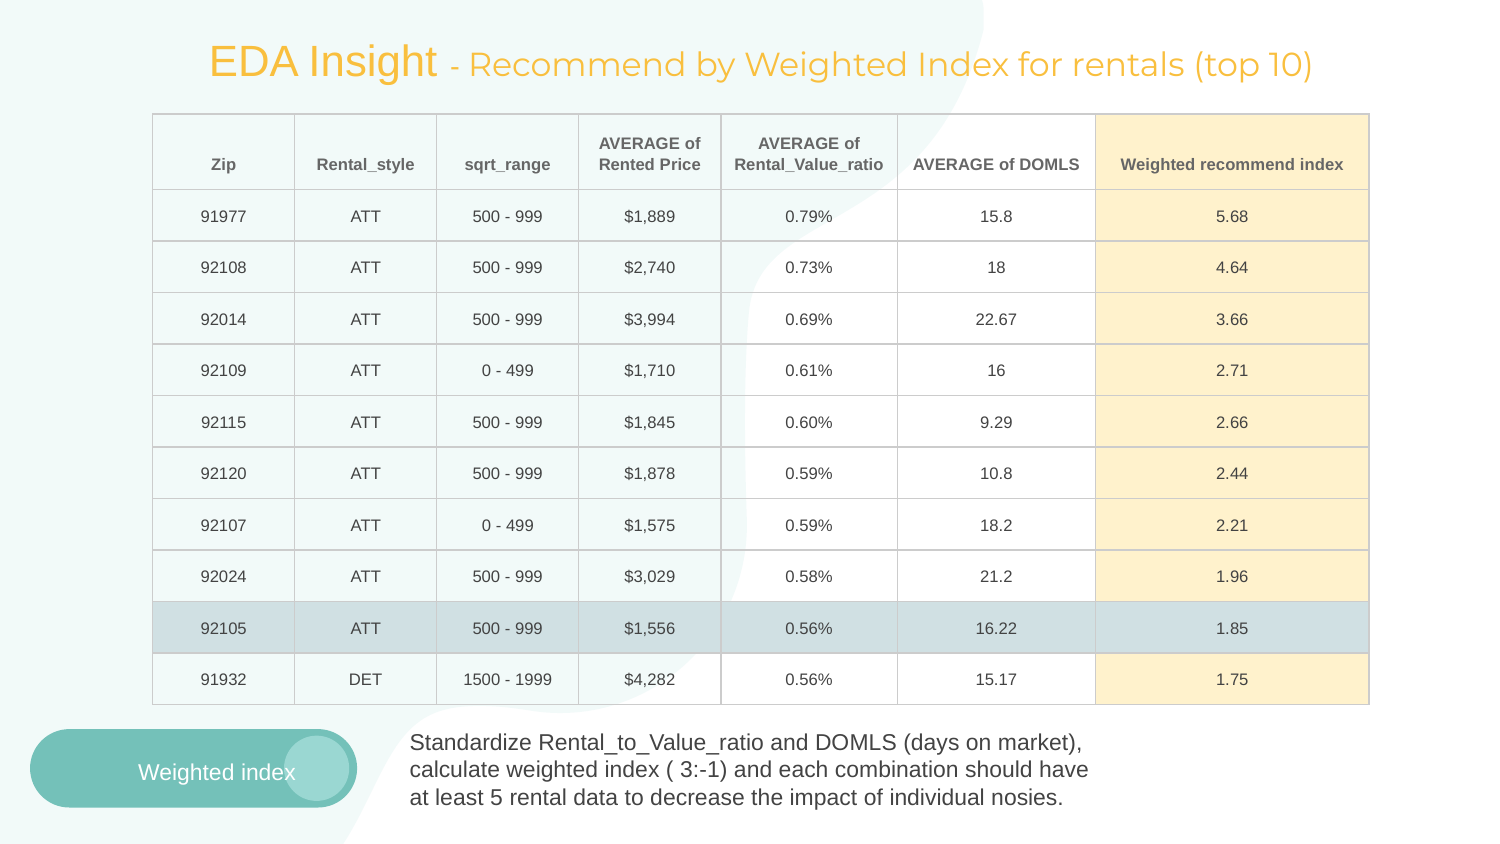

# EDA Insight - Recommend by Weighted Index for rentals (top 10)

| Zip | Rental\_style | sqrt\_range | AVERAGE of Rented Price | AVERAGE of Rental\_Value\_ratio | AVERAGE of DOMLS | Weighted recommend index |
| --- | --- | --- | --- | --- | --- | --- |
| 91977 | ATT | 500 - 999 | $1,889 | 0.79% | 15.8 | 5.68 |
| 92108 | ATT | 500 - 999 | $2,740 | 0.73% | 18 | 4.64 |
| 92014 | ATT | 500 - 999 | $3,994 | 0.69% | 22.67 | 3.66 |
| 92109 | ATT | 0 - 499 | $1,710 | 0.61% | 16 | 2.71 |
| 92115 | ATT | 500 - 999 | $1,845 | 0.60% | 9.29 | 2.66 |
| 92120 | ATT | 500 - 999 | $1,878 | 0.59% | 10.8 | 2.44 |
| 92107 | ATT | 0 - 499 | $1,575 | 0.59% | 18.2 | 2.21 |
| 92024 | ATT | 500 - 999 | $3,029 | 0.58% | 21.2 | 1.96 |
| 92105 | ATT | 500 - 999 | $1,556 | 0.56% | 16.22 | 1.85 |
| 91932 | DET | 1500 - 1999 | $4,282 | 0.56% | 15.17 | 1.75 |
Standardize Rental_to_Value_ratio and DOMLS (days on market), calculate weighted index ( 3:-1) and each combination should have at least 5 rental data to decrease the impact of individual nosies.

Weighted index